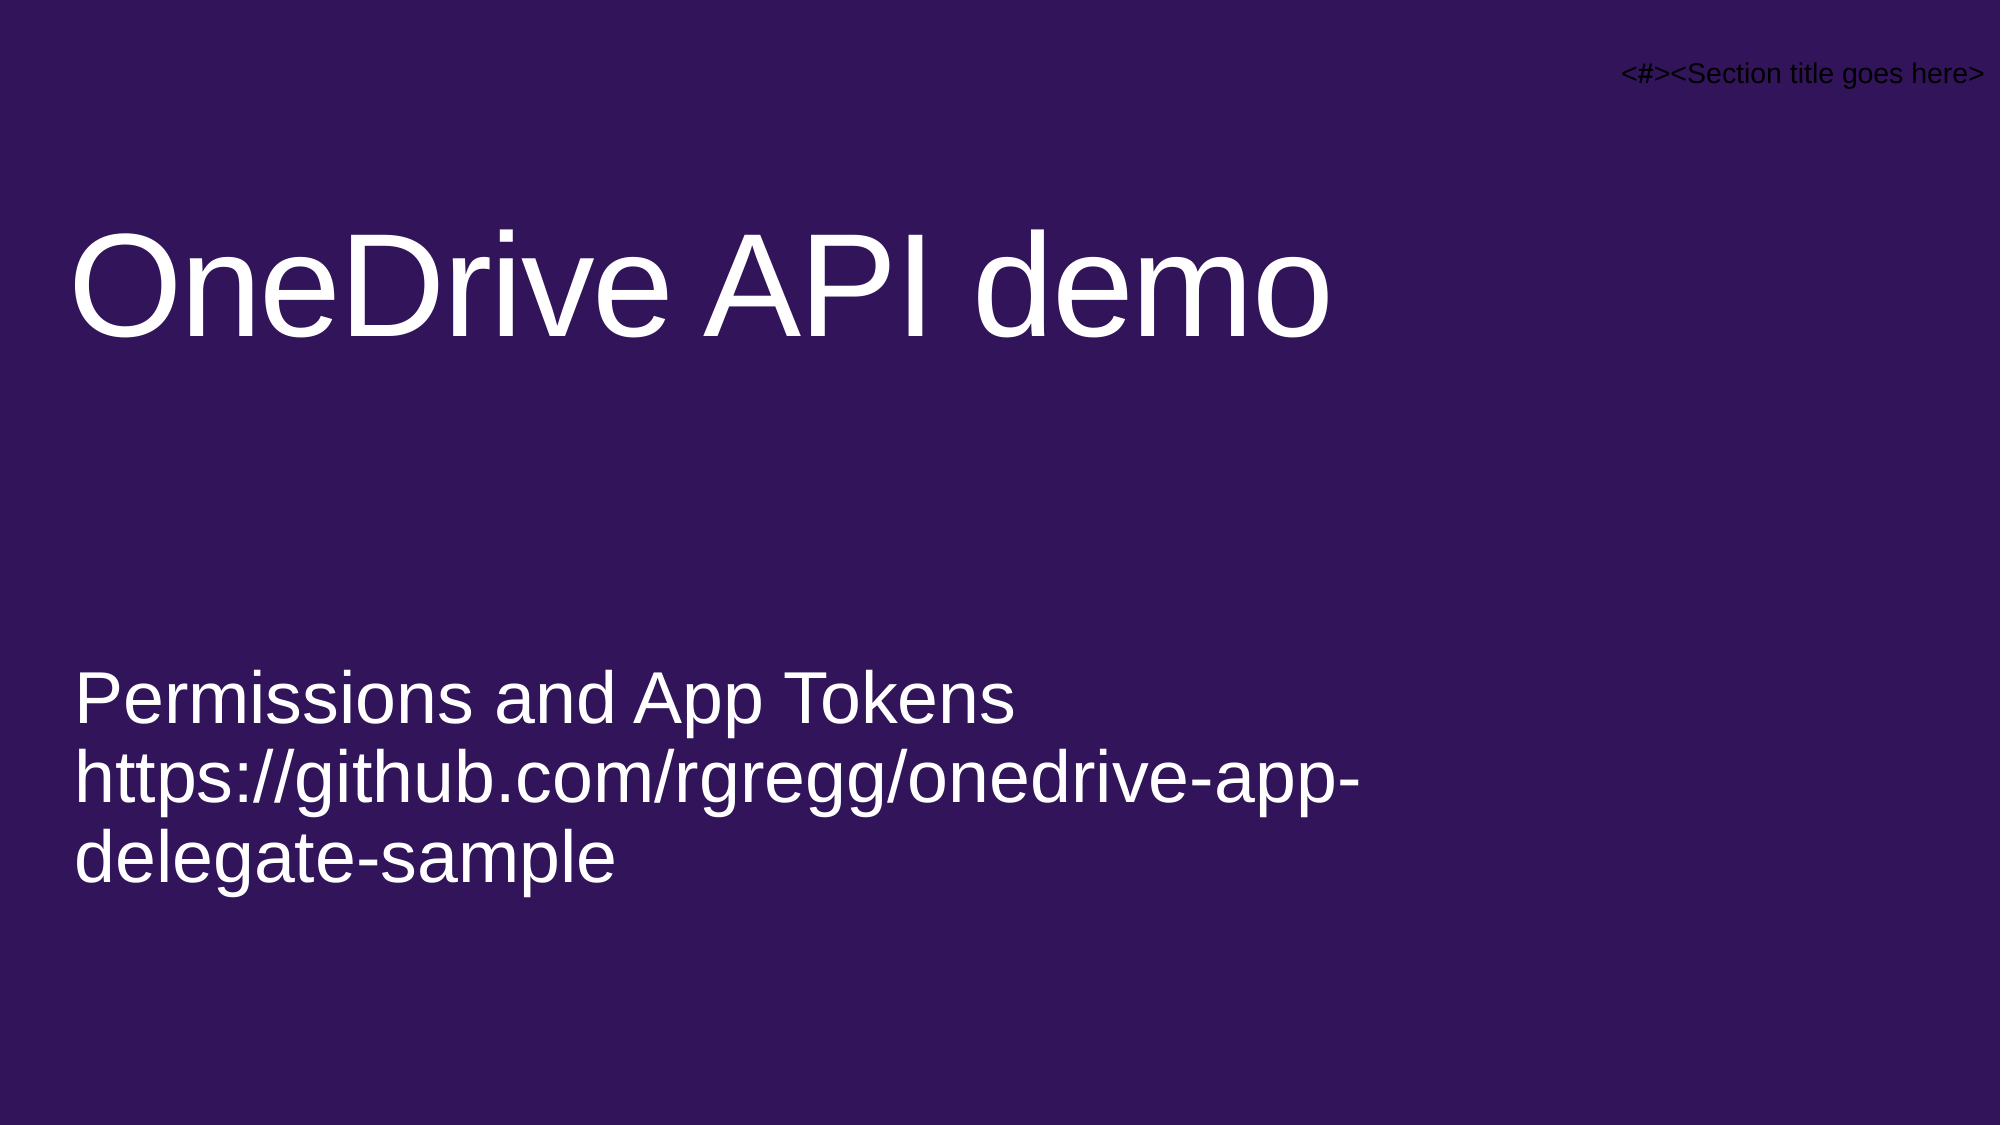

<#><Section title goes here>

# OneDrive API demo
Permissions and App Tokens
https://github.com/rgregg/onedrive-app-delegate-sample